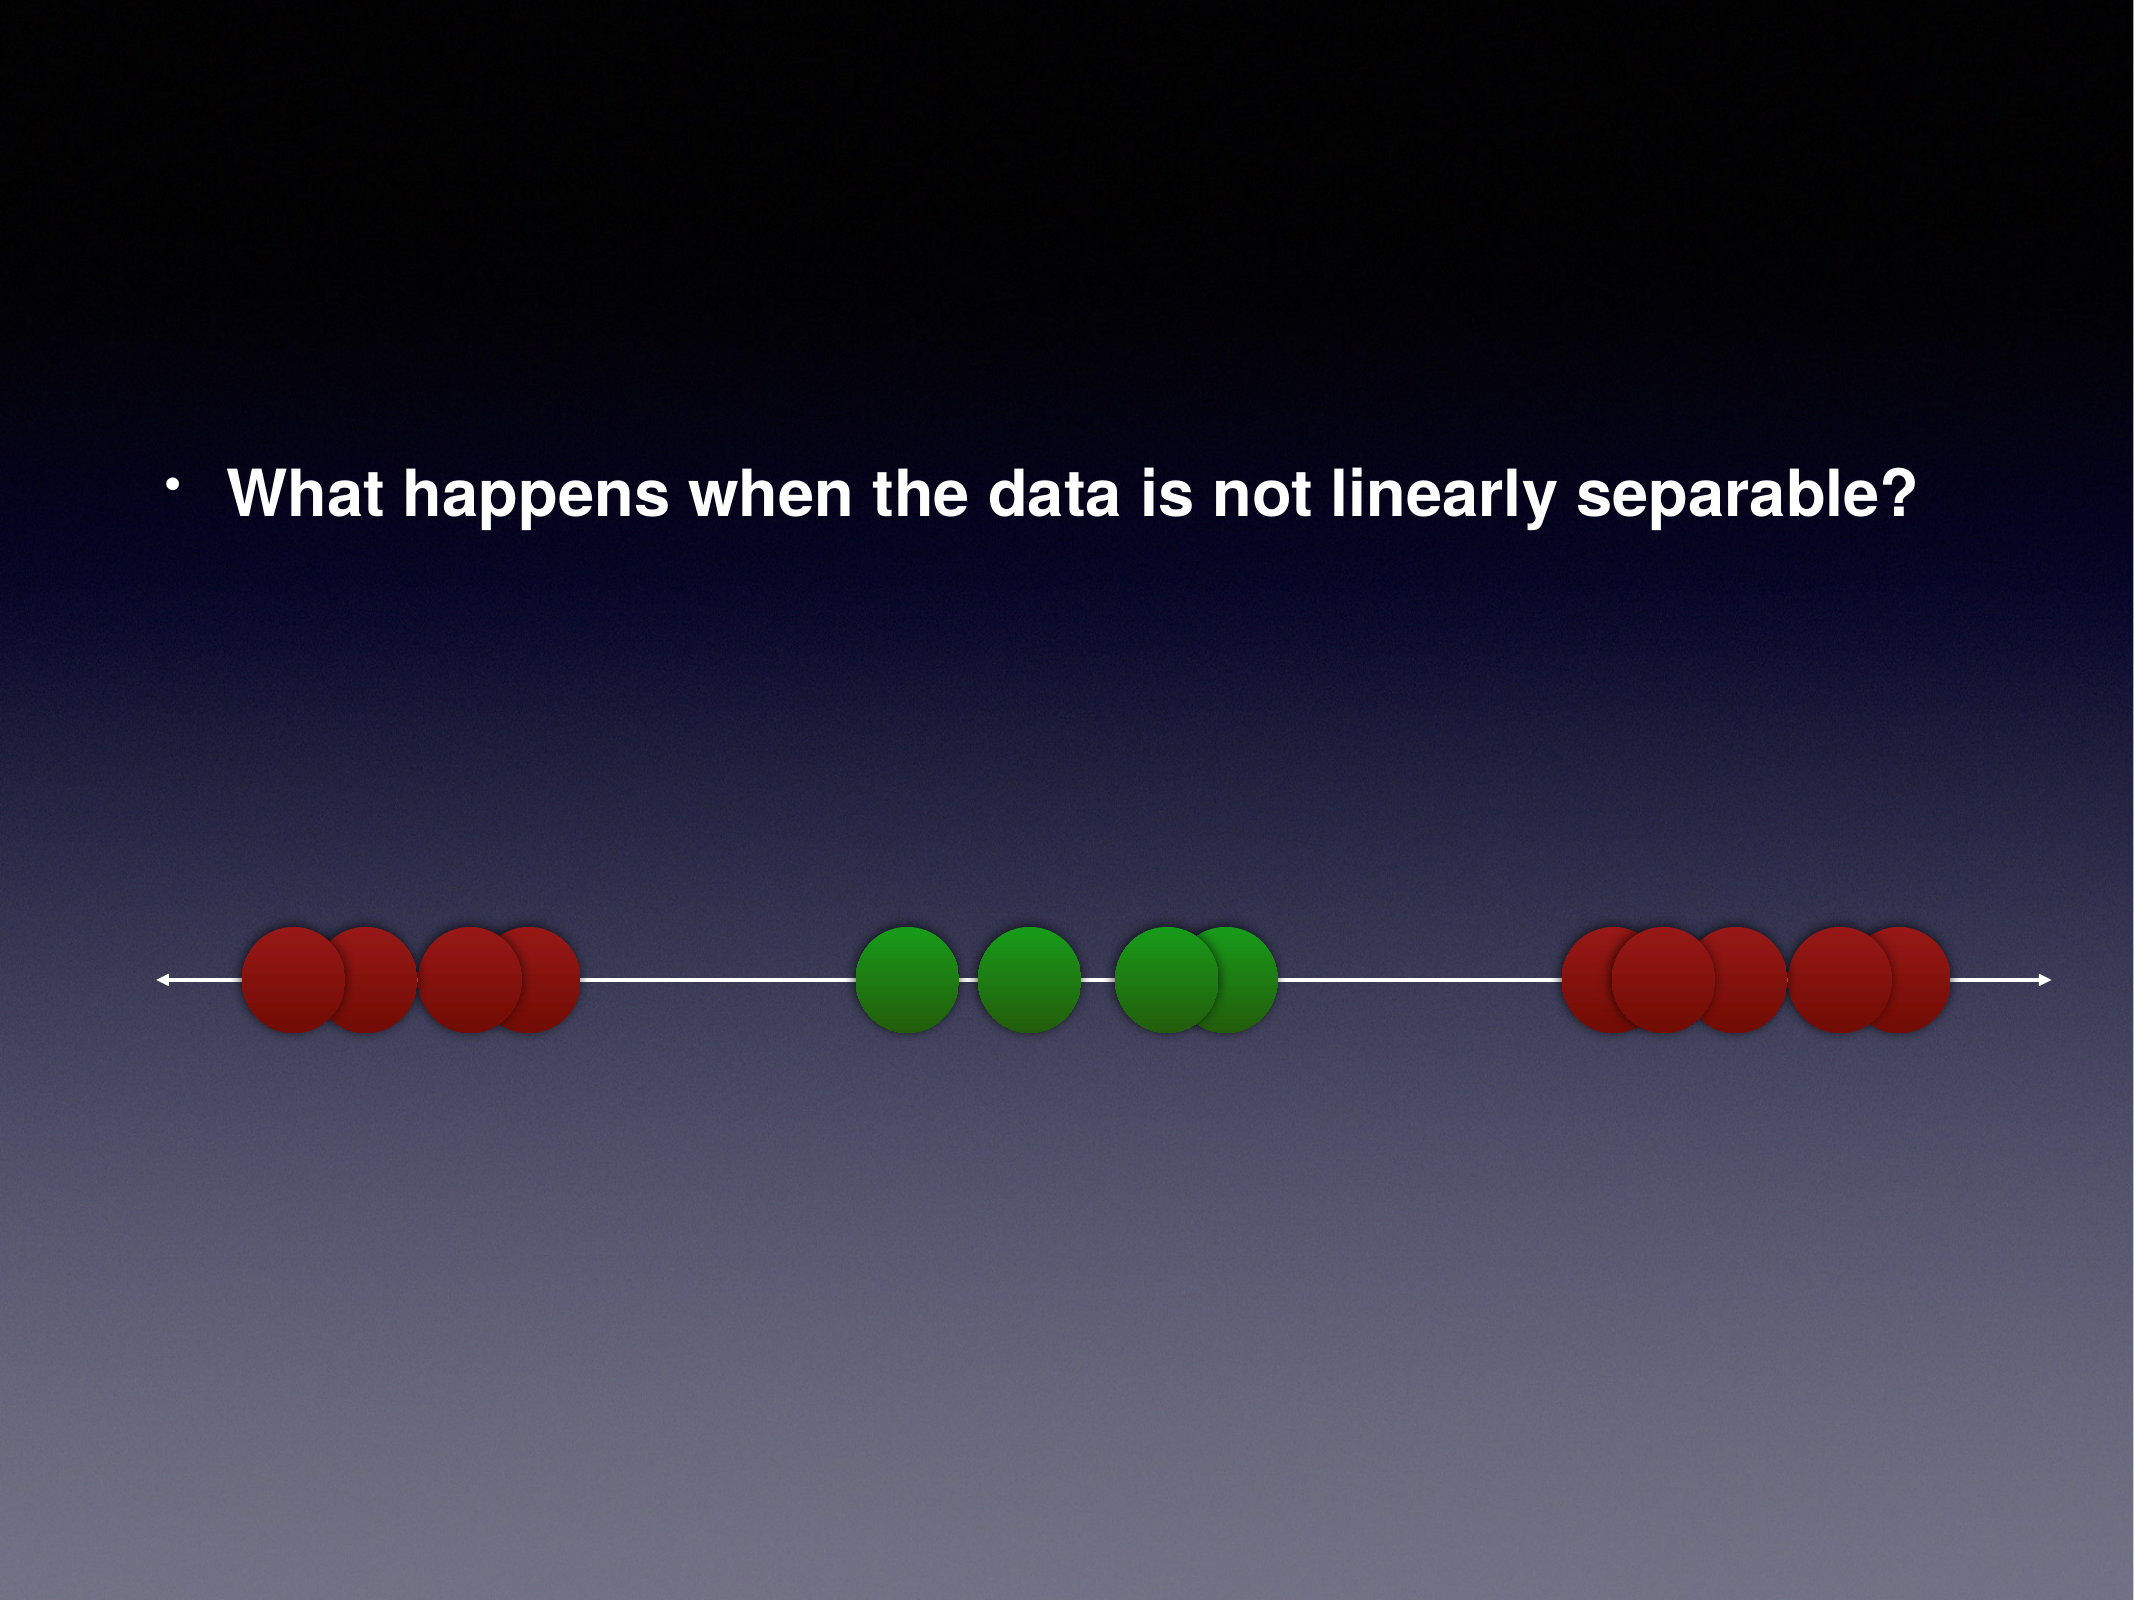

What happens when the data is not linearly separable?

17